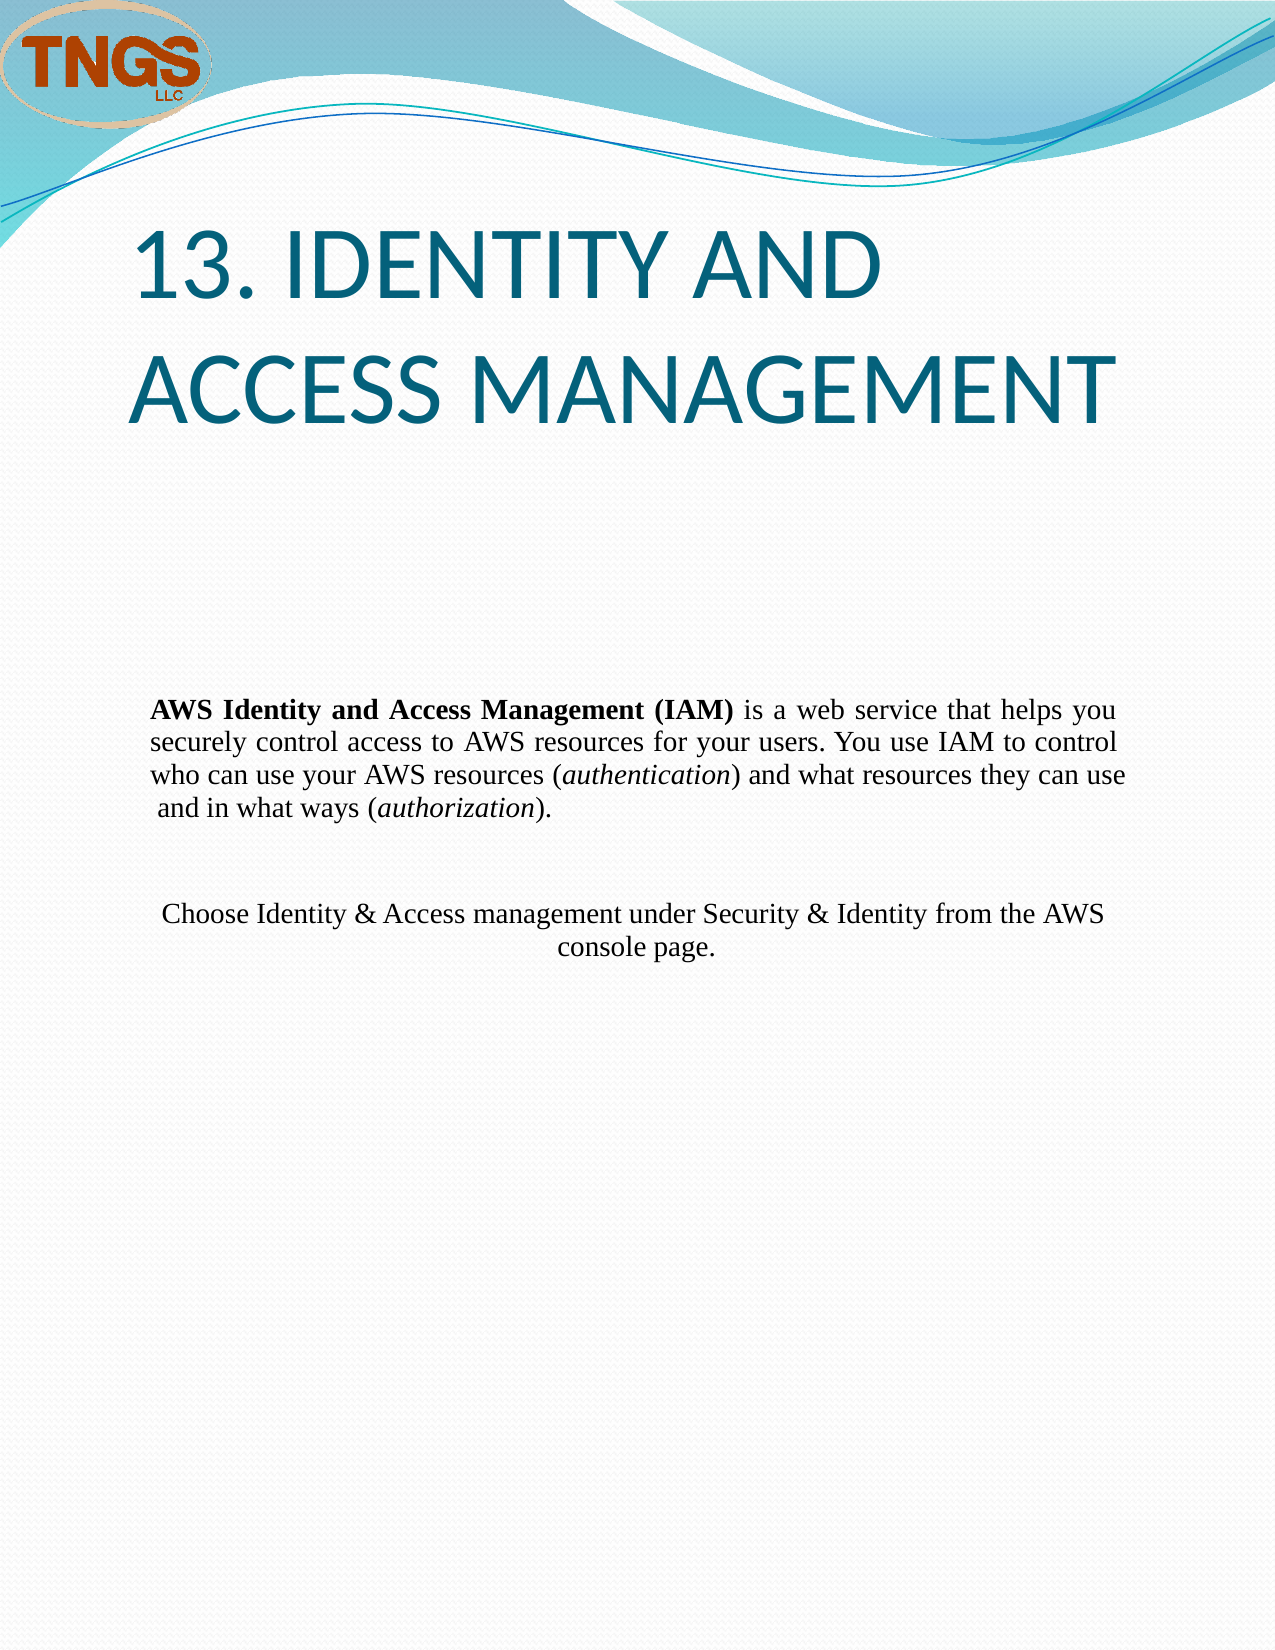

# 13. IDENTITY AND ACCESS MANAGEMENT
AWS Identity and Access Management (IAM) is a web service that helps you  securely control access to AWS resources for your users. You use IAM to control  who can use your AWS resources (authentication) and what resources they can use  and in what ways (authorization).

Choose Identity & Access management under Security & Identity from the AWS  console page.